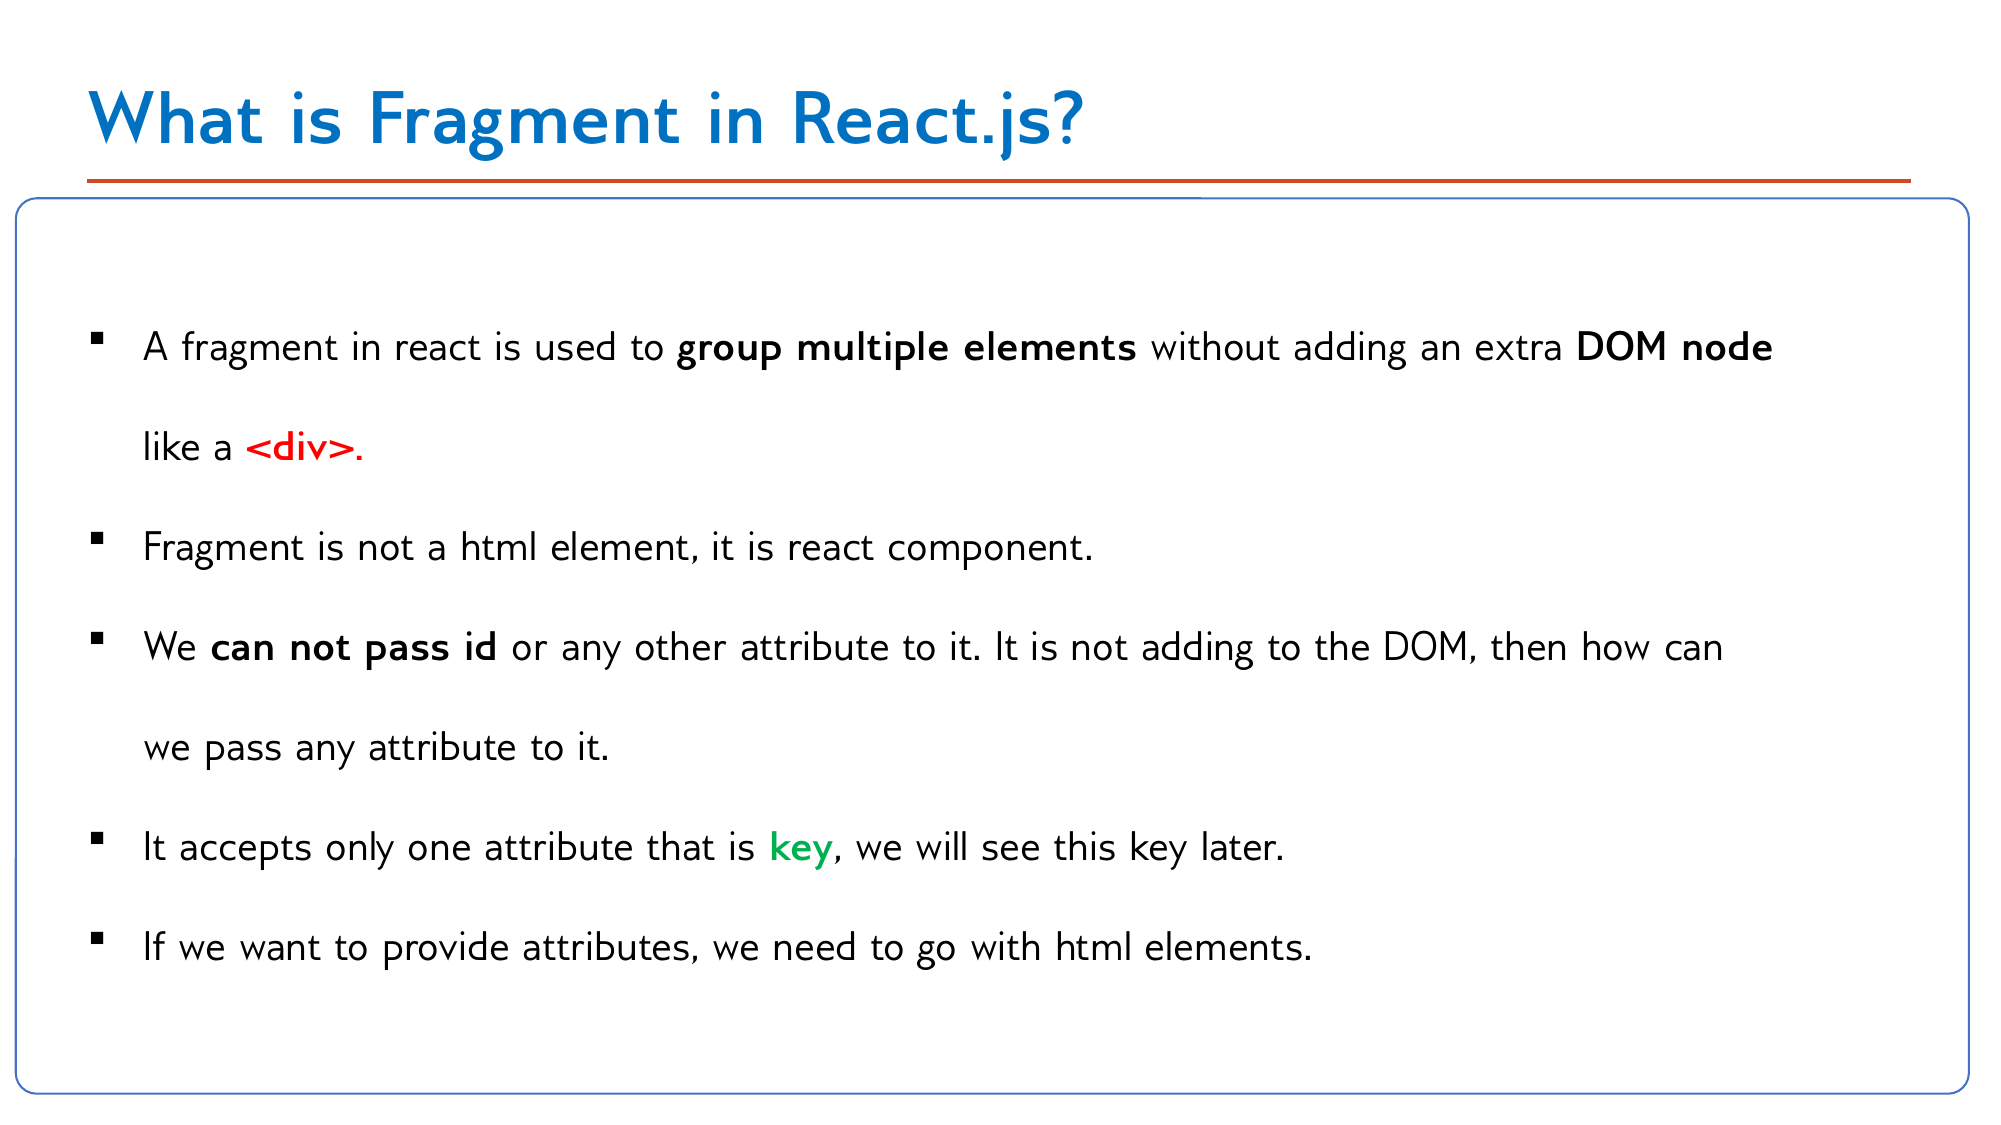

What is Fragment in React.js?
`
A fragment in react is used to group multiple elements without adding an extra DOM node like a <div>.
Fragment is not a html element, it is react component.
We can not pass id or any other attribute to it. It is not adding to the DOM, then how can we pass any attribute to it.
It accepts only one attribute that is key, we will see this key later.
If we want to provide attributes, we need to go with html elements.